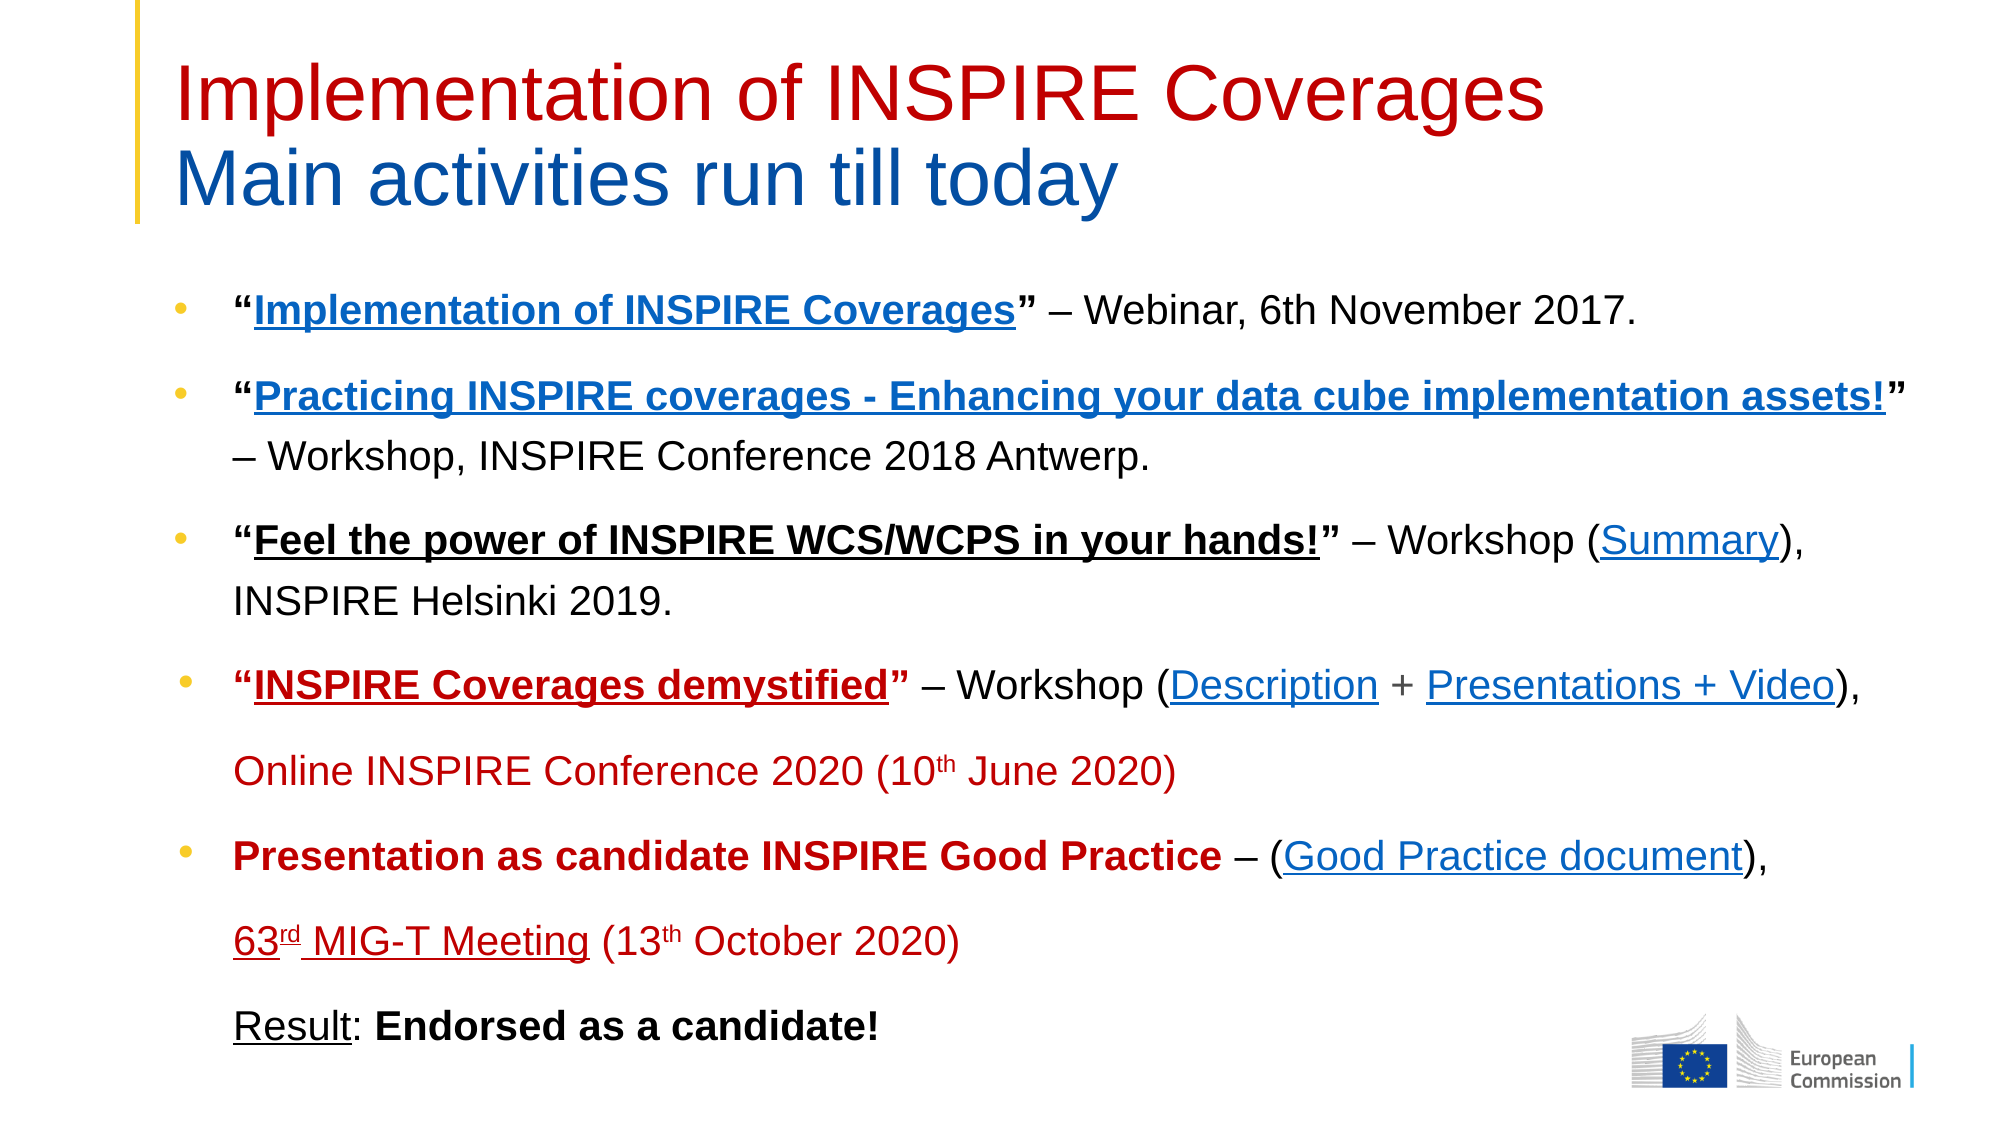

# Implementation of INSPIRE Coverages Main activities run till today
“Implementation of INSPIRE Coverages” – Webinar, 6th November 2017.
“Practicing INSPIRE coverages - Enhancing your data cube implementation assets!” – Workshop, INSPIRE Conference 2018 Antwerp.
“Feel the power of INSPIRE WCS/WCPS in your hands!” – Workshop (Summary), INSPIRE Helsinki 2019.
“INSPIRE Coverages demystified” – Workshop (Description + Presentations + Video),
Online INSPIRE Conference 2020 (10th June 2020)
Presentation as candidate INSPIRE Good Practice – (Good Practice document),
63rd MIG-T Meeting (13th October 2020)
Result: Endorsed as a candidate!